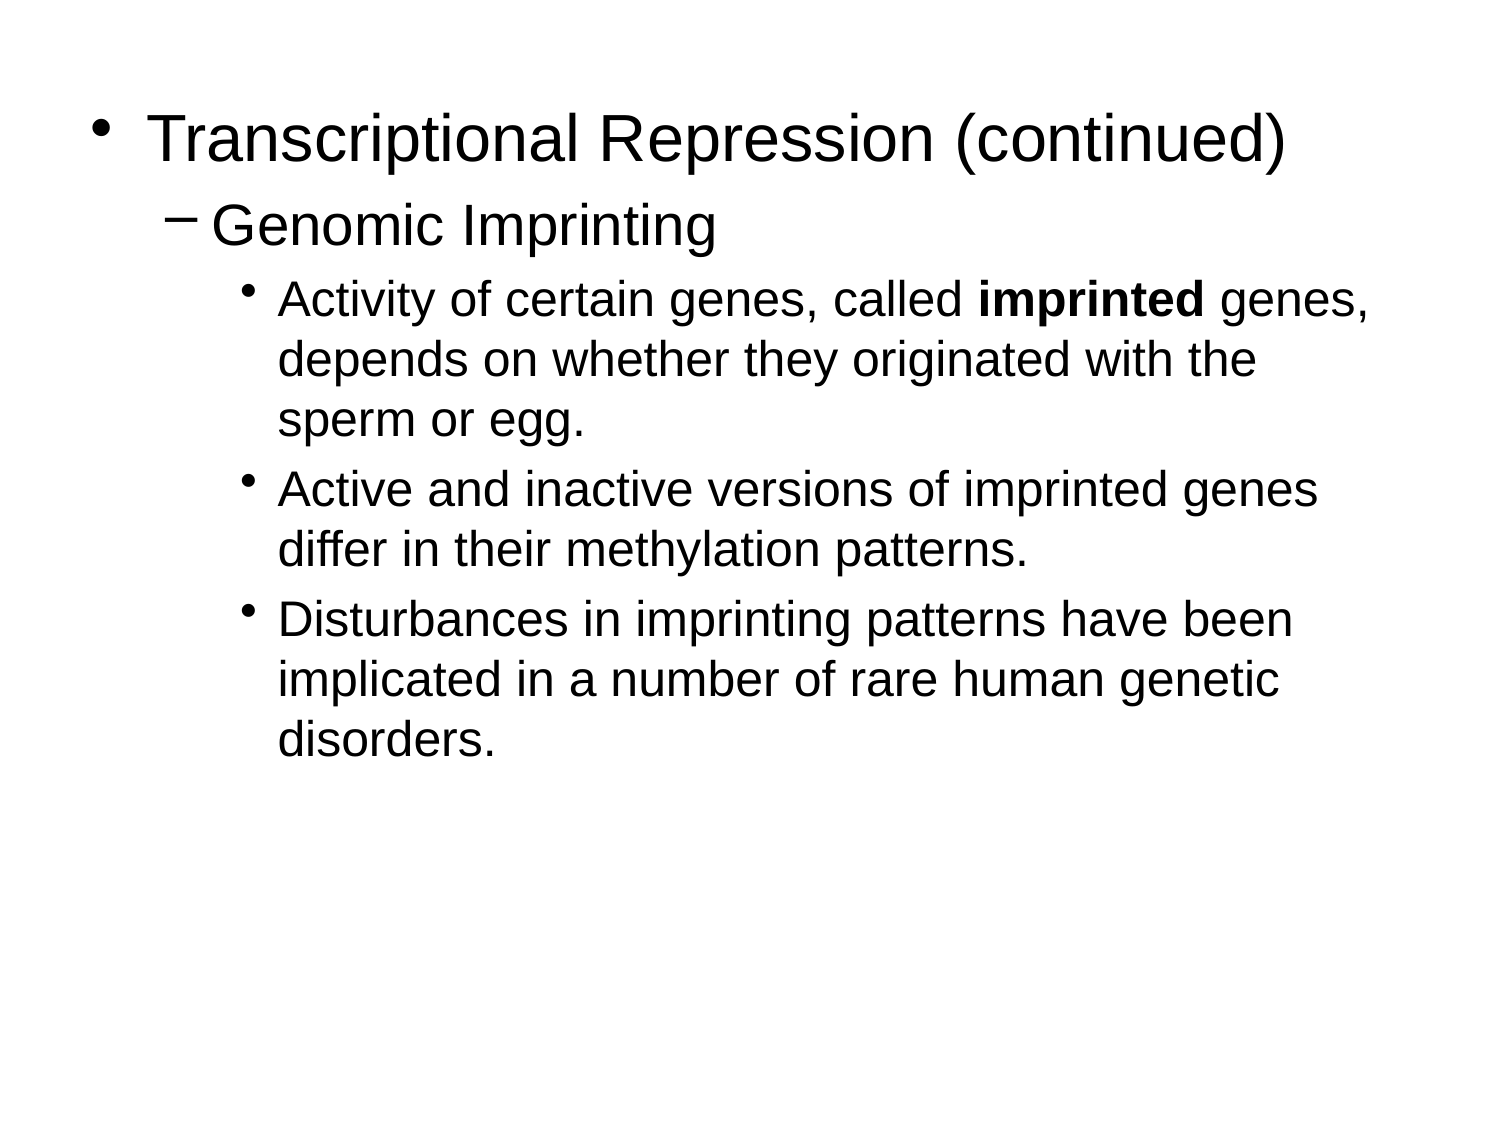

Transcriptional Repression (continued)
Genomic Imprinting
Activity of certain genes, called imprinted genes, depends on whether they originated with the sperm or egg.
Active and inactive versions of imprinted genes differ in their methylation patterns.
Disturbances in imprinting patterns have been implicated in a number of rare human genetic disorders.